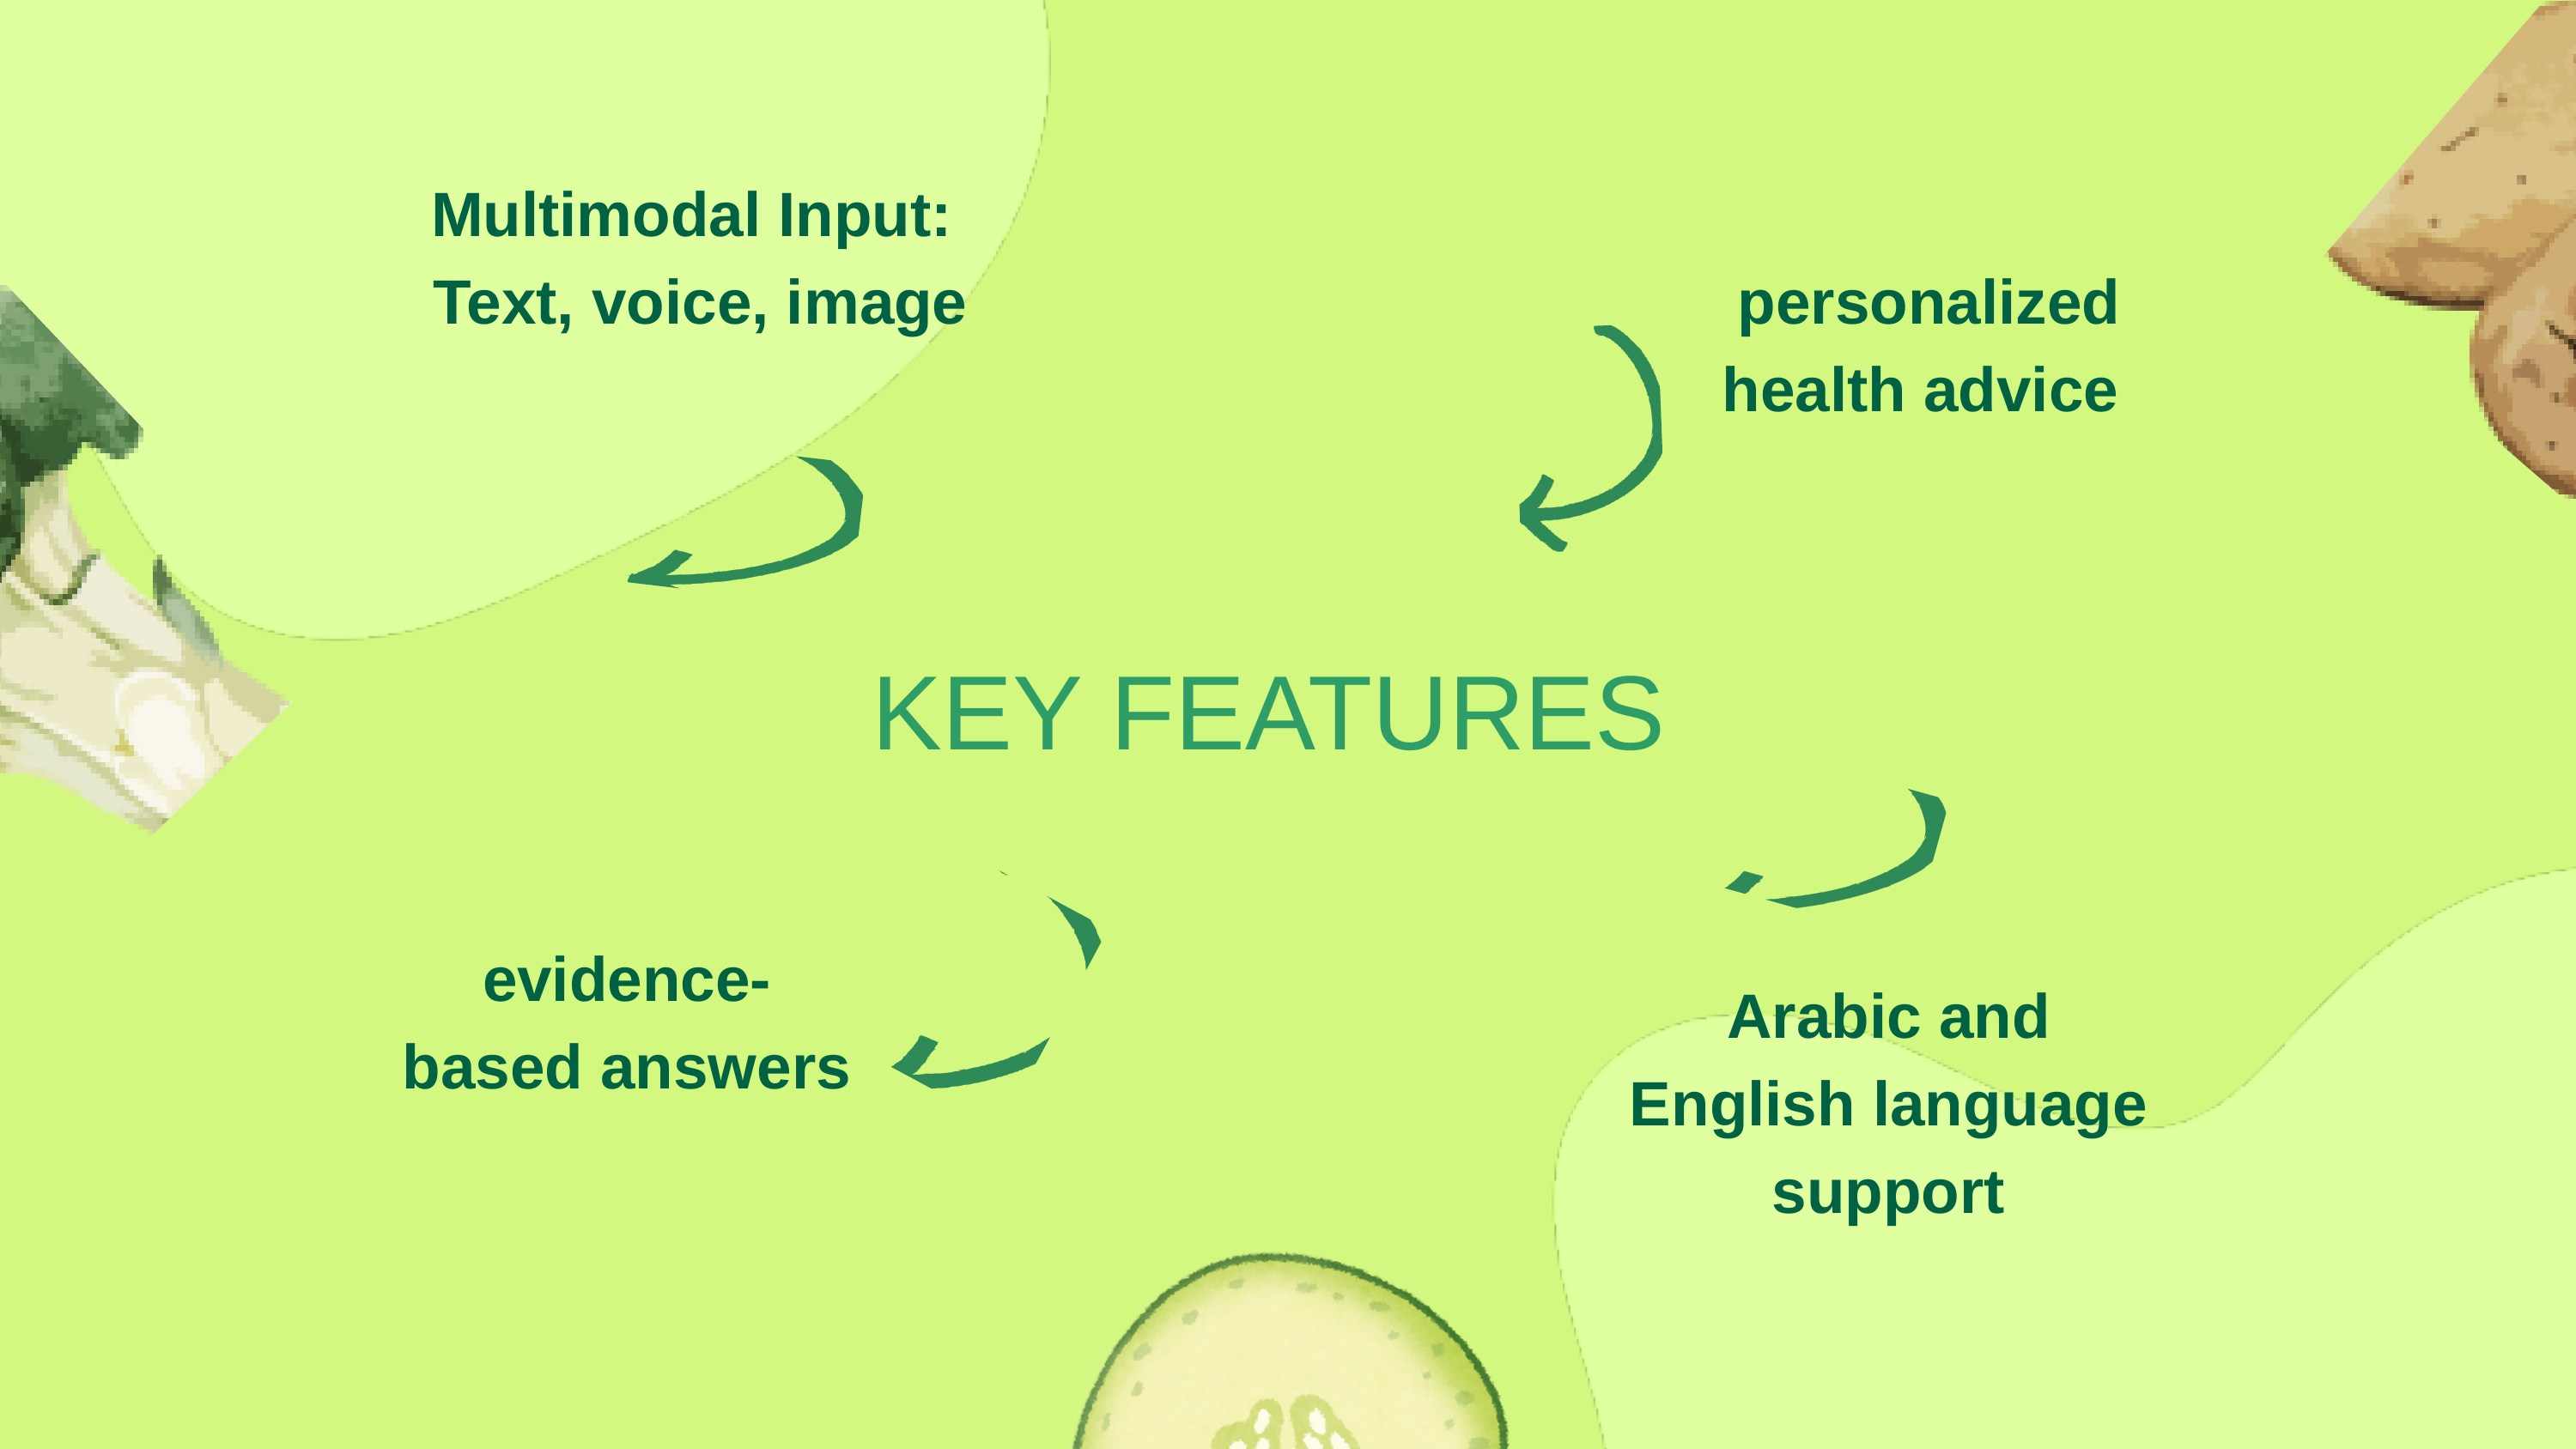

Multimodal Input:
Text, voice, image
 personalized health advice

KEY FEATURES

evidence-based answers
Arabic and English language support